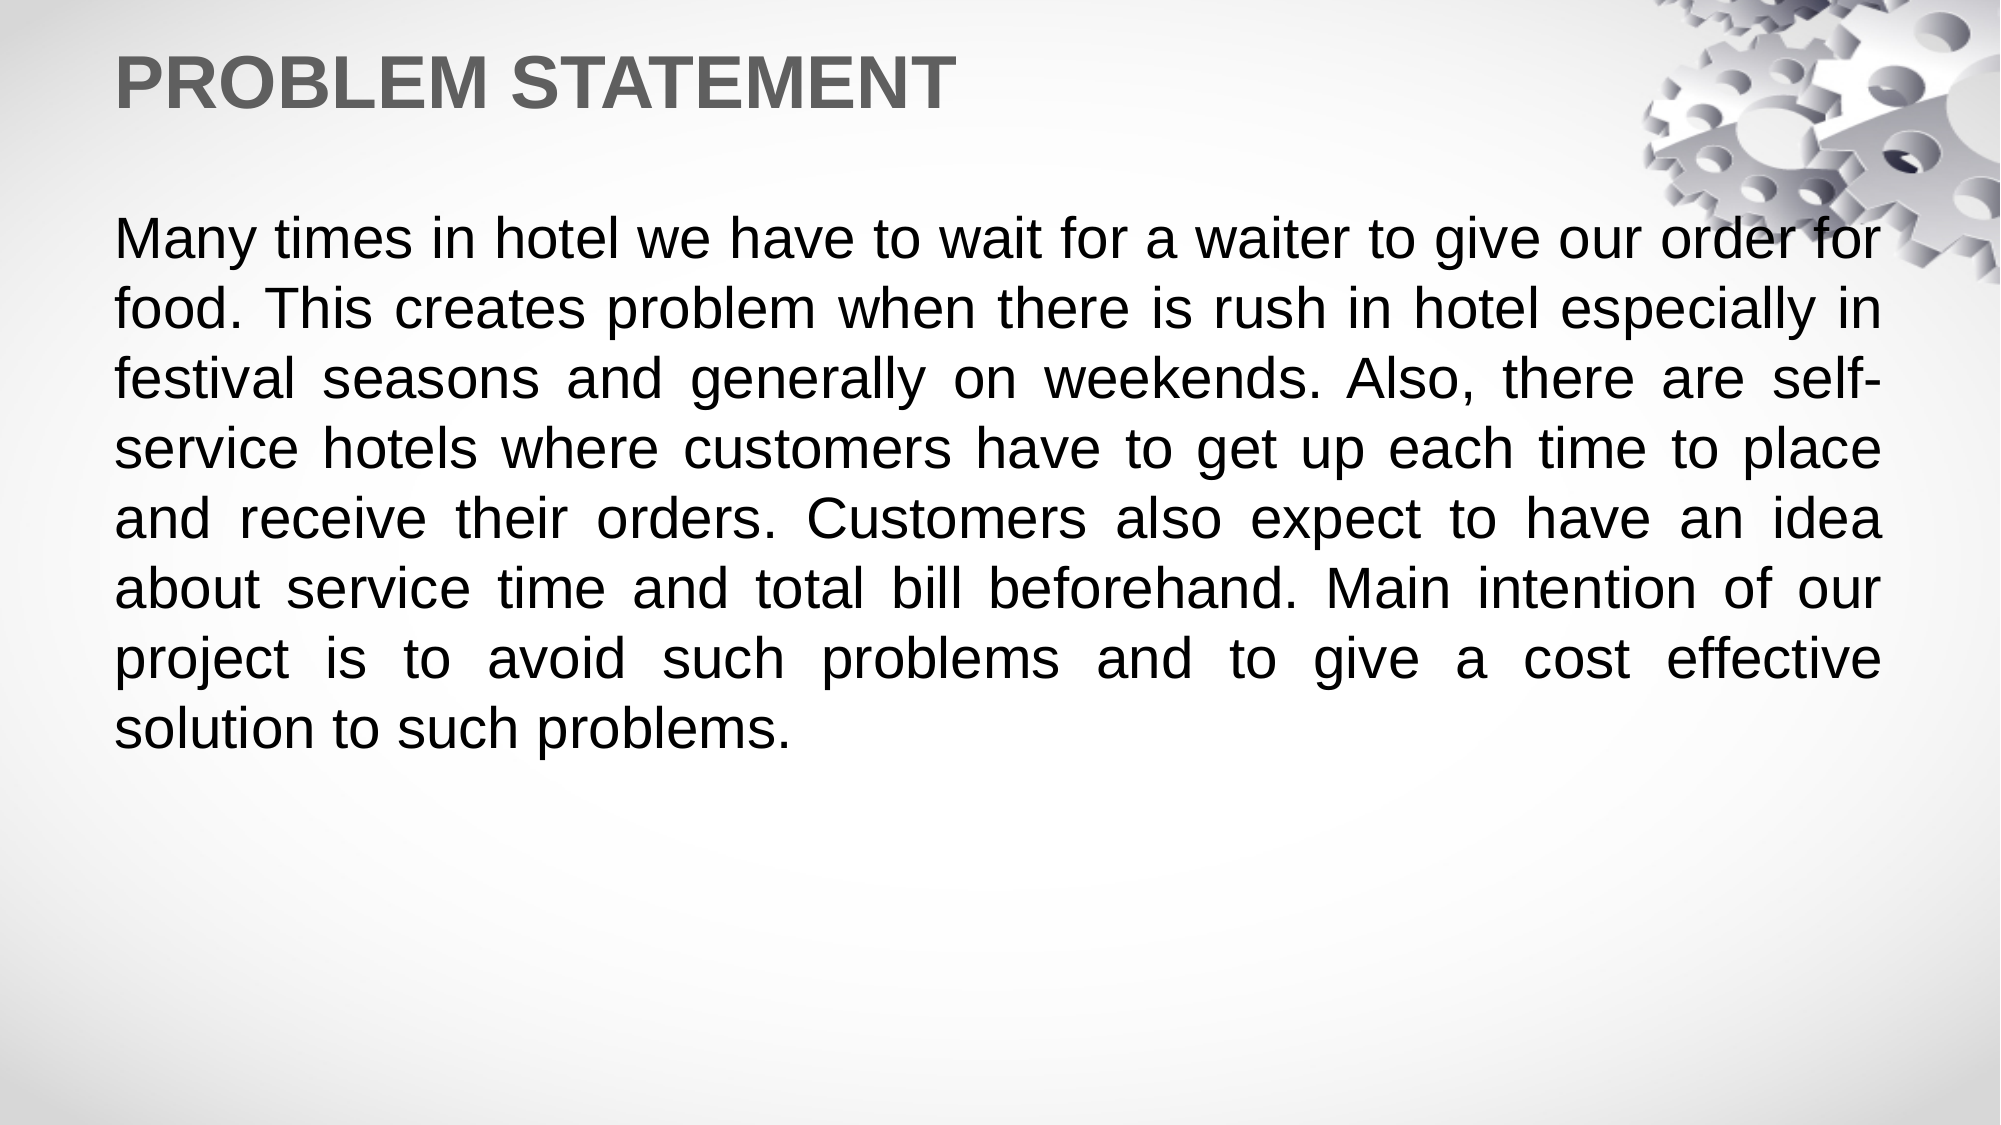

# PROBLEM STATEMENT
Many times in hotel we have to wait for a waiter to give our order for food. This creates problem when there is rush in hotel especially in festival seasons and generally on weekends. Also, there are self-service hotels where customers have to get up each time to place and receive their orders. Customers also expect to have an idea about service time and total bill beforehand. Main intention of our project is to avoid such problems and to give a cost effective solution to such problems.